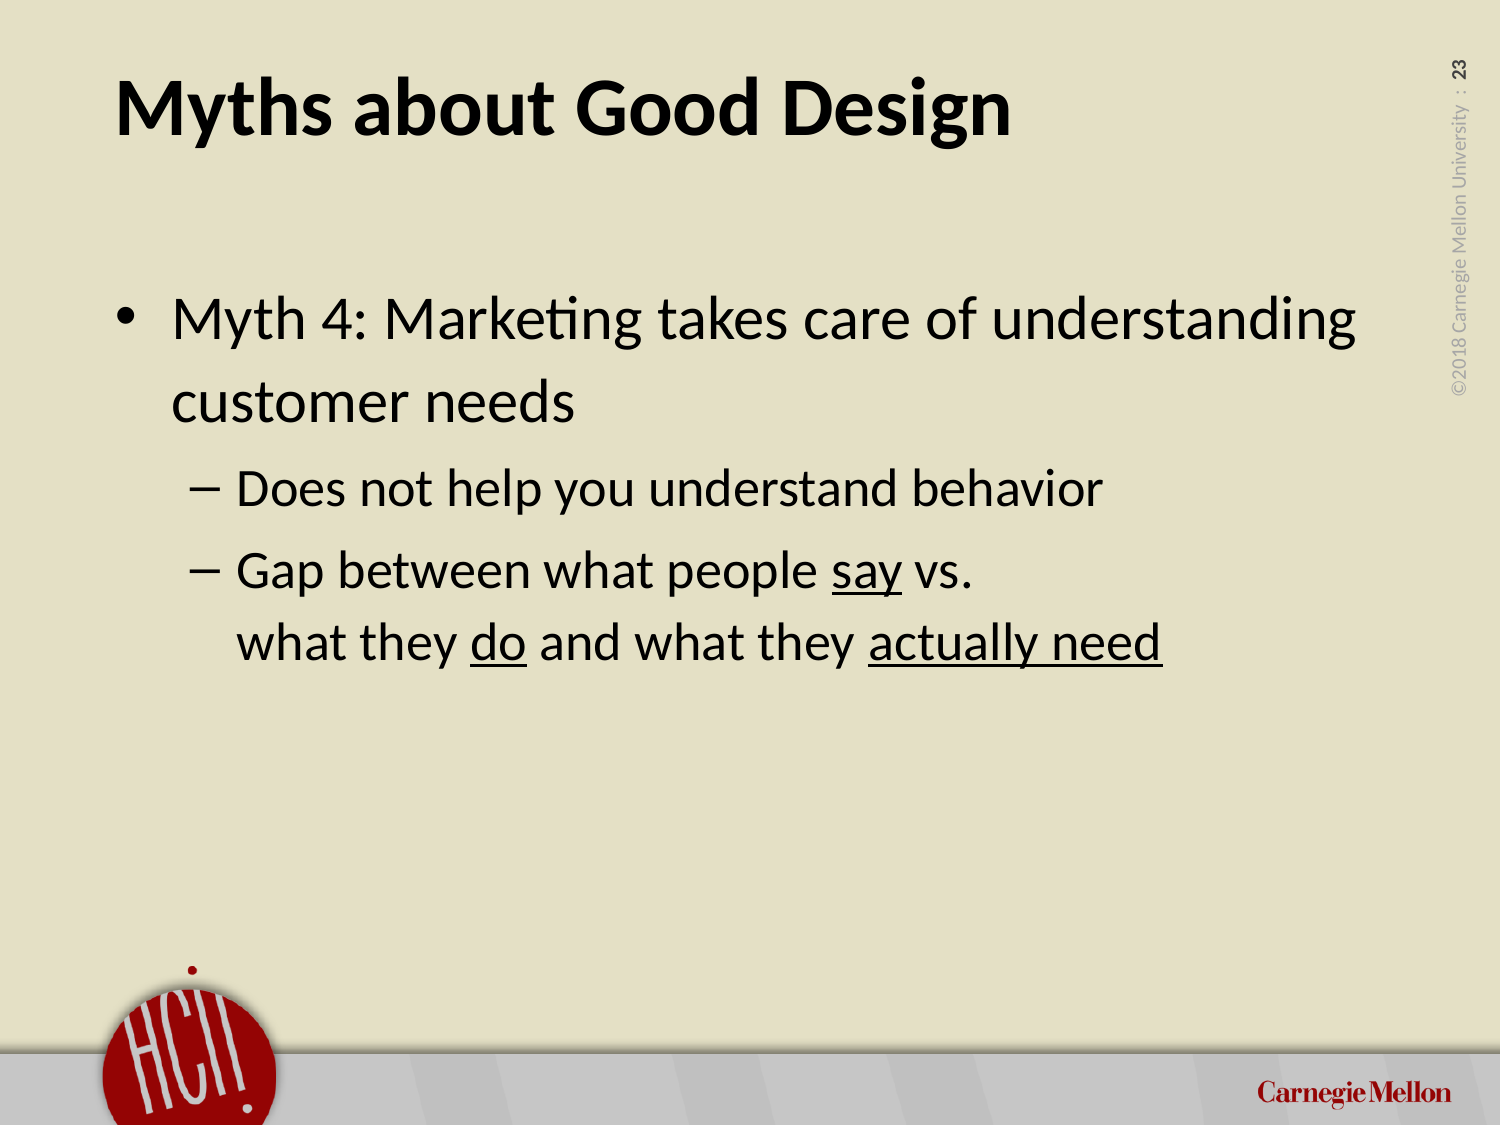

# Myths about Good Design
Myth 4: Marketing takes care of understanding customer needs
Does not help you understand behavior
Gap between what people say vs.
what they do and what they actually need